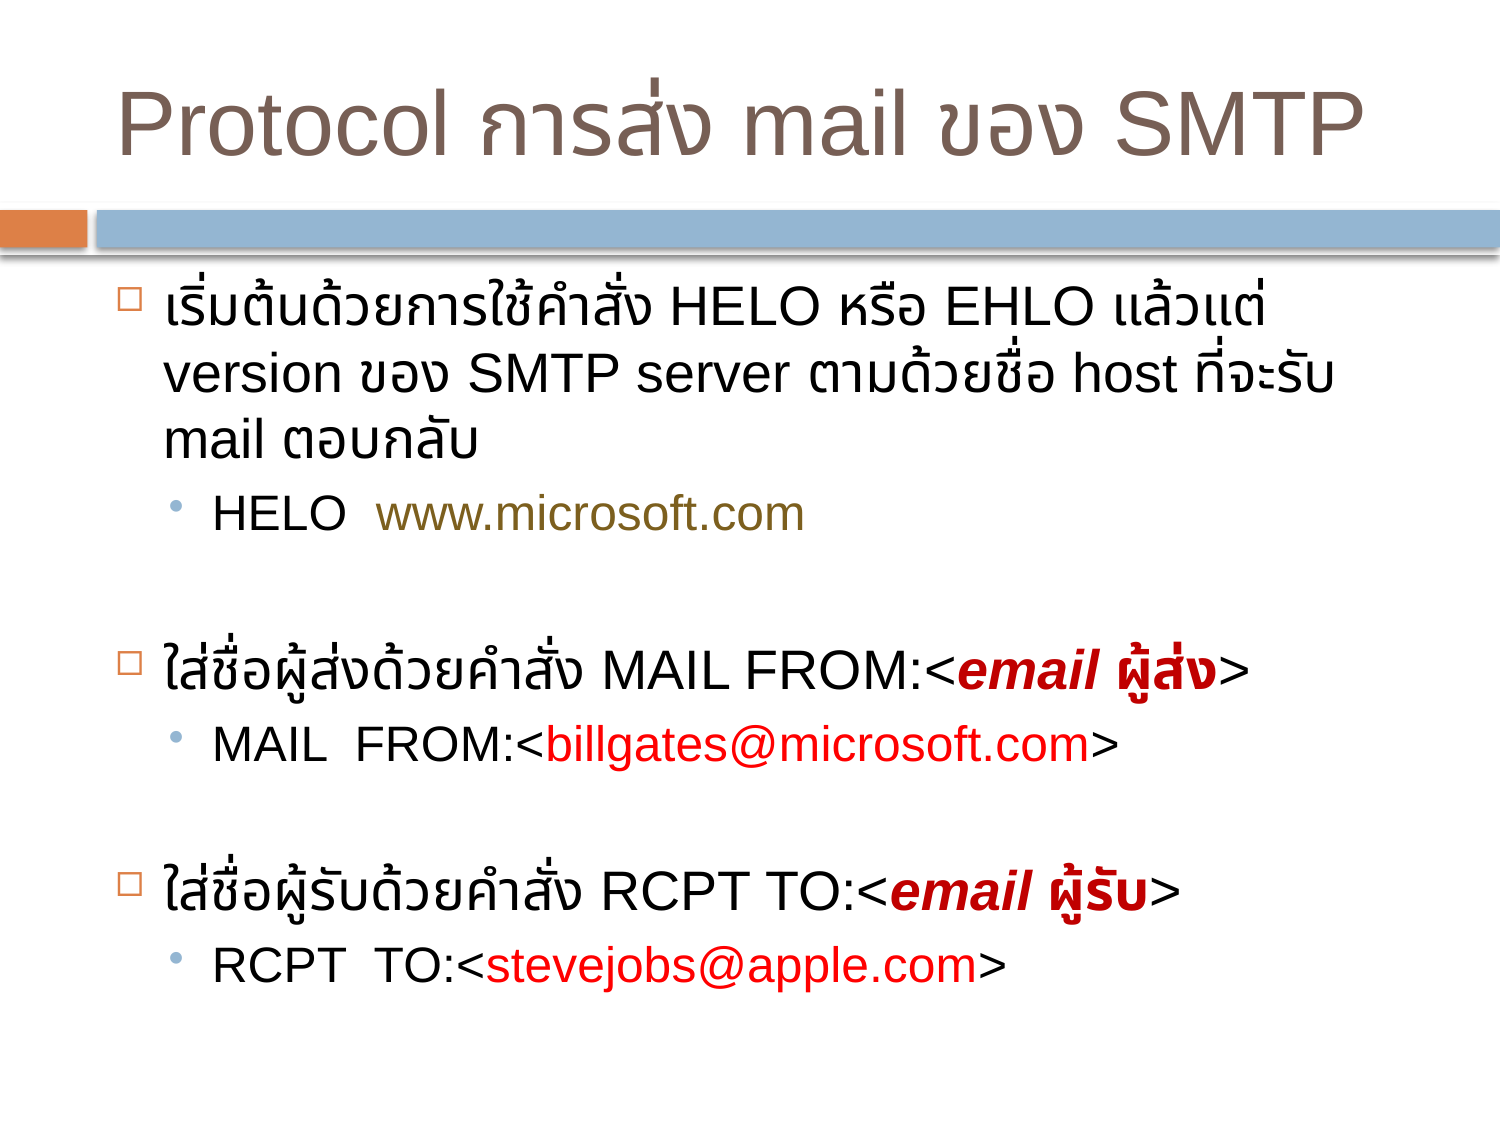

# Protocol การส่ง mail ของ SMTP
เริ่มต้นด้วยการใช้คำสั่ง HELO หรือ EHLO แล้วแต่ version ของ SMTP server ตามด้วยชื่อ host ที่จะรับ mail ตอบกลับ
HELO  www.microsoft.com

ใส่ชื่อผู้ส่งด้วยคำสั่ง MAIL FROM:<email ผู้ส่ง>
MAIL  FROM:<billgates@microsoft.com>

ใส่ชื่อผู้รับด้วยคำสั่ง RCPT TO:<email ผู้รับ>
RCPT  TO:<stevejobs@apple.com>